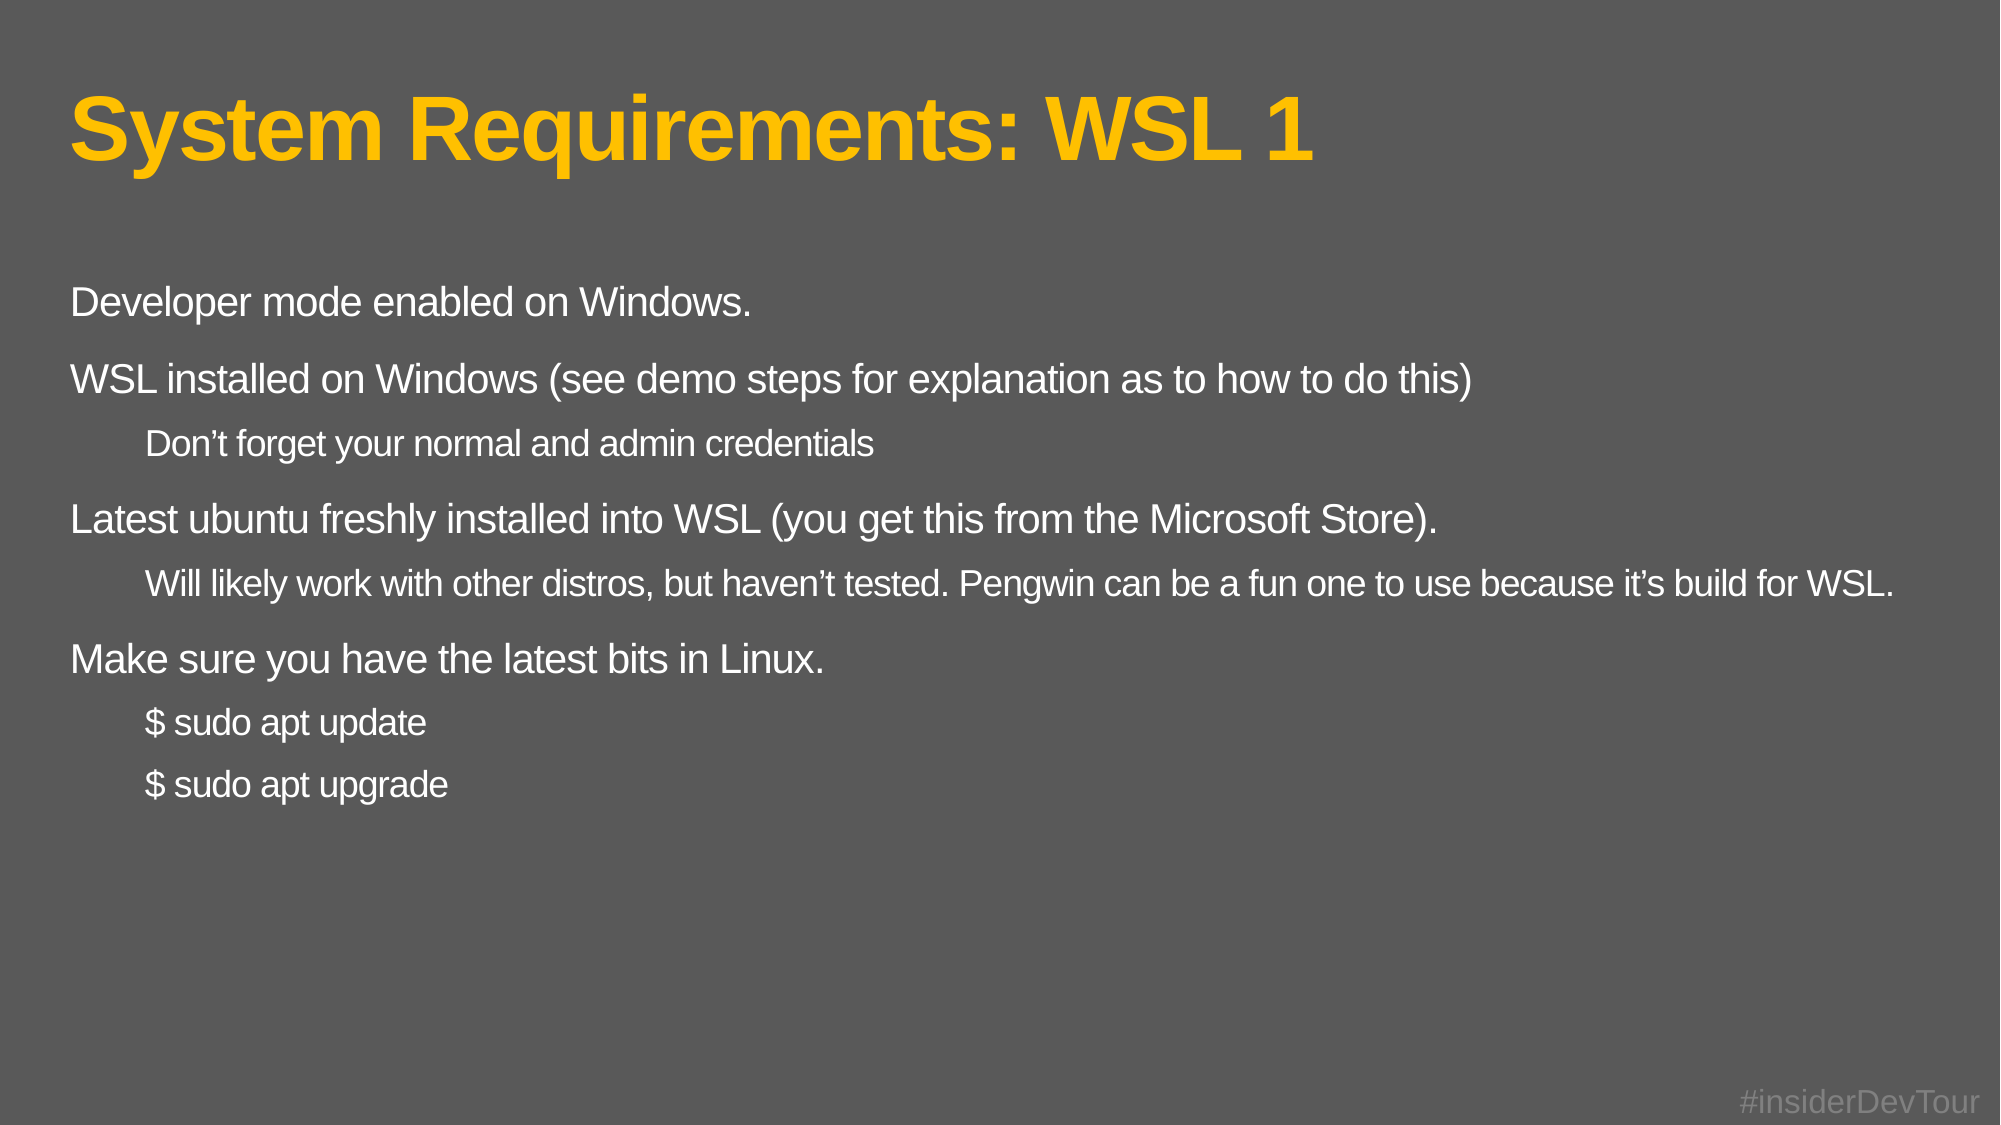

# System Requirements: WSL 1
Developer mode enabled on Windows.
WSL installed on Windows (see demo steps for explanation as to how to do this)
Don’t forget your normal and admin credentials
Latest ubuntu freshly installed into WSL (you get this from the Microsoft Store).
Will likely work with other distros, but haven’t tested. Pengwin can be a fun one to use because it’s build for WSL.
Make sure you have the latest bits in Linux.
$ sudo apt update
$ sudo apt upgrade